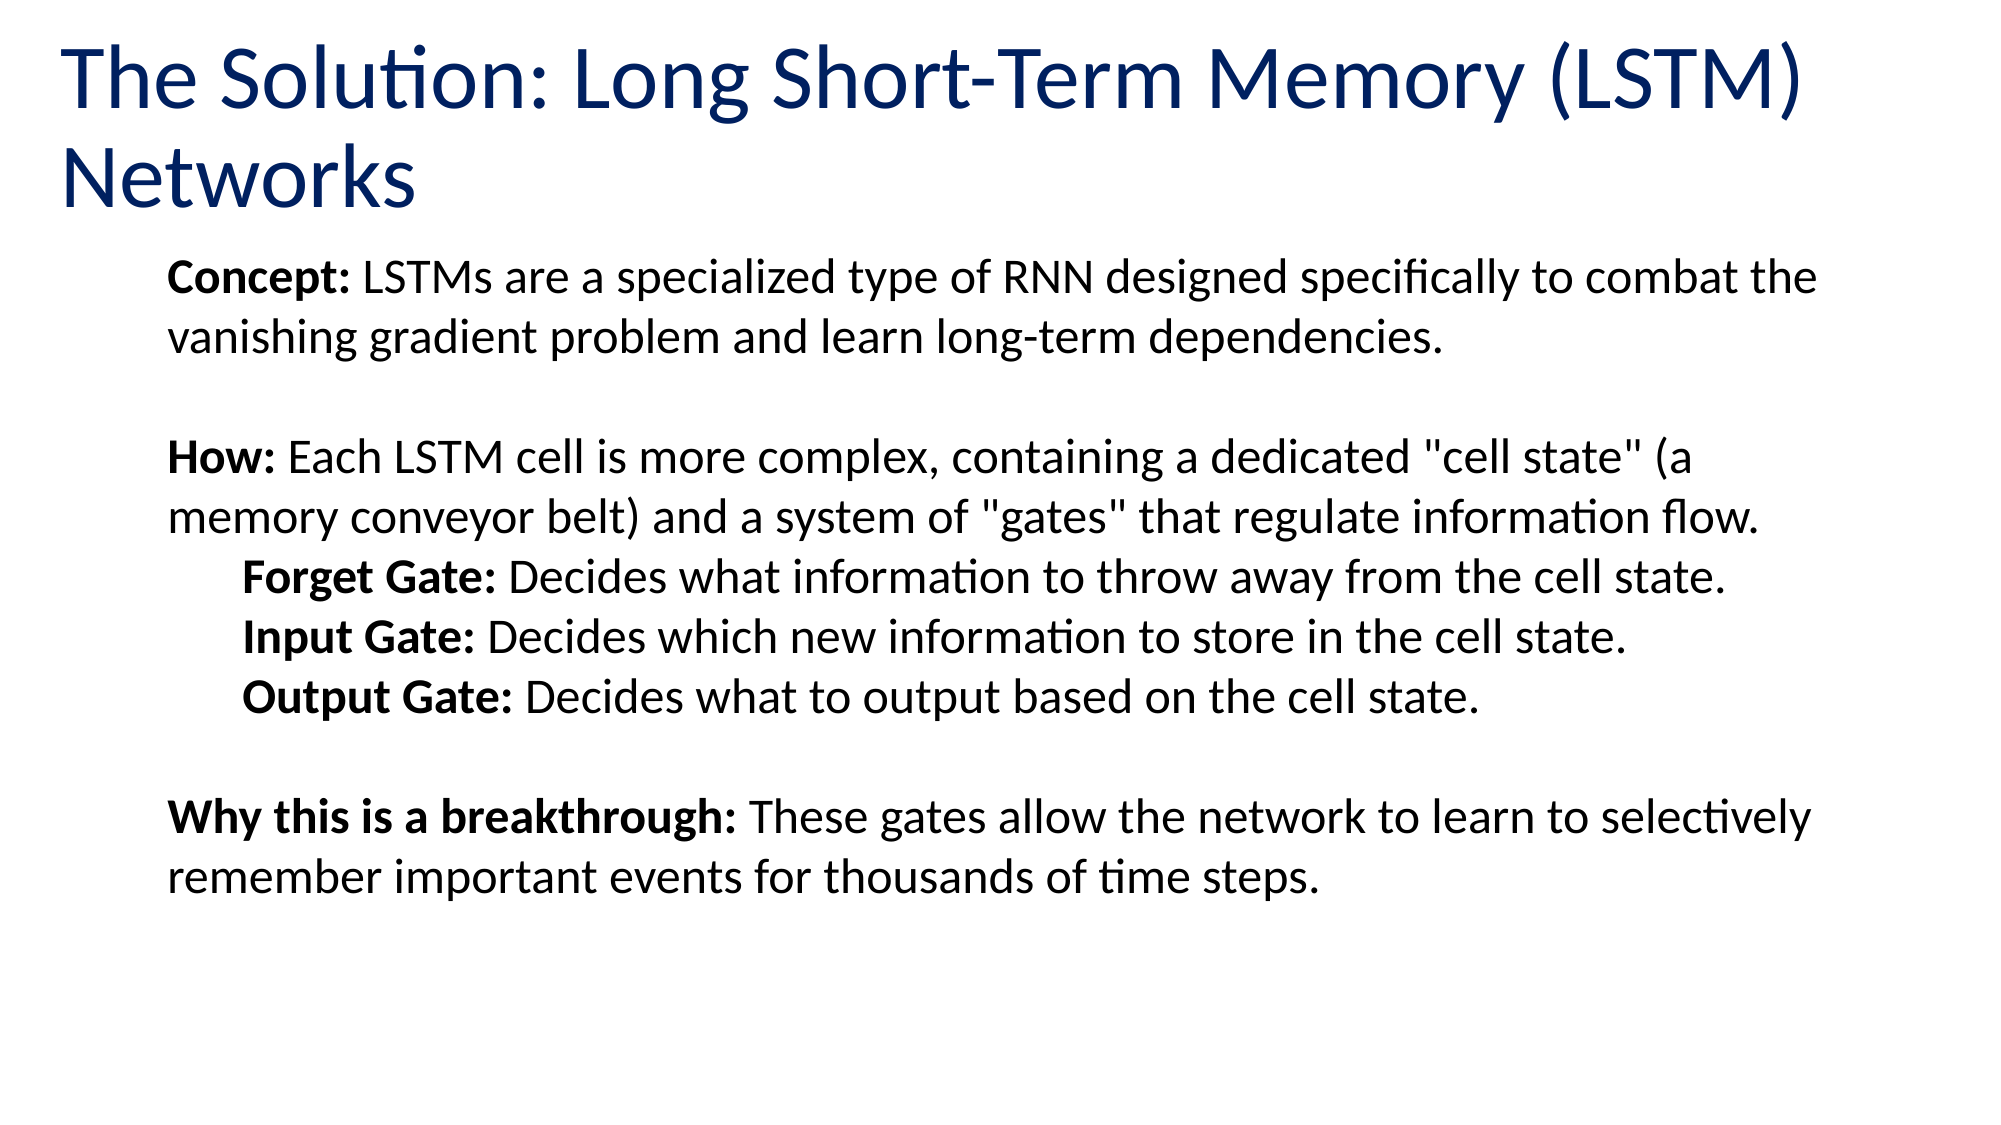

# The Solution: Long Short-Term Memory (LSTM) Networks
Concept: LSTMs are a specialized type of RNN designed specifically to combat the vanishing gradient problem and learn long-term dependencies.

How: Each LSTM cell is more complex, containing a dedicated "cell state" (a memory conveyor belt) and a system of "gates" that regulate information flow.
Forget Gate: Decides what information to throw away from the cell state.
Input Gate: Decides which new information to store in the cell state.
Output Gate: Decides what to output based on the cell state.

Why this is a breakthrough: These gates allow the network to learn to selectively remember important events for thousands of time steps.